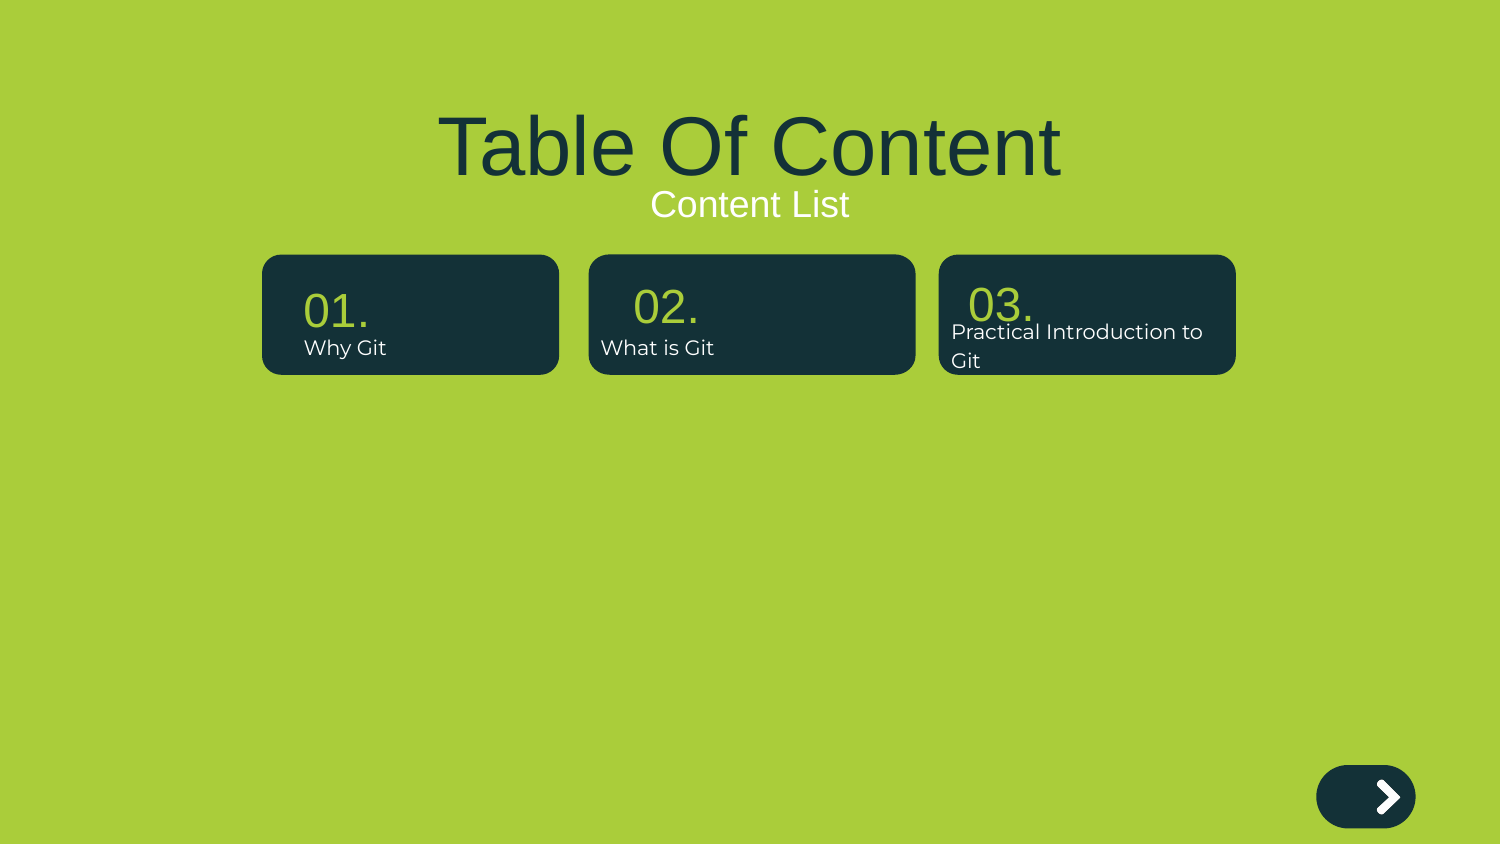

Table Of Content
Content List

03.
02.
01.
Practical Introduction to Git
Why Git
What is Git
06.